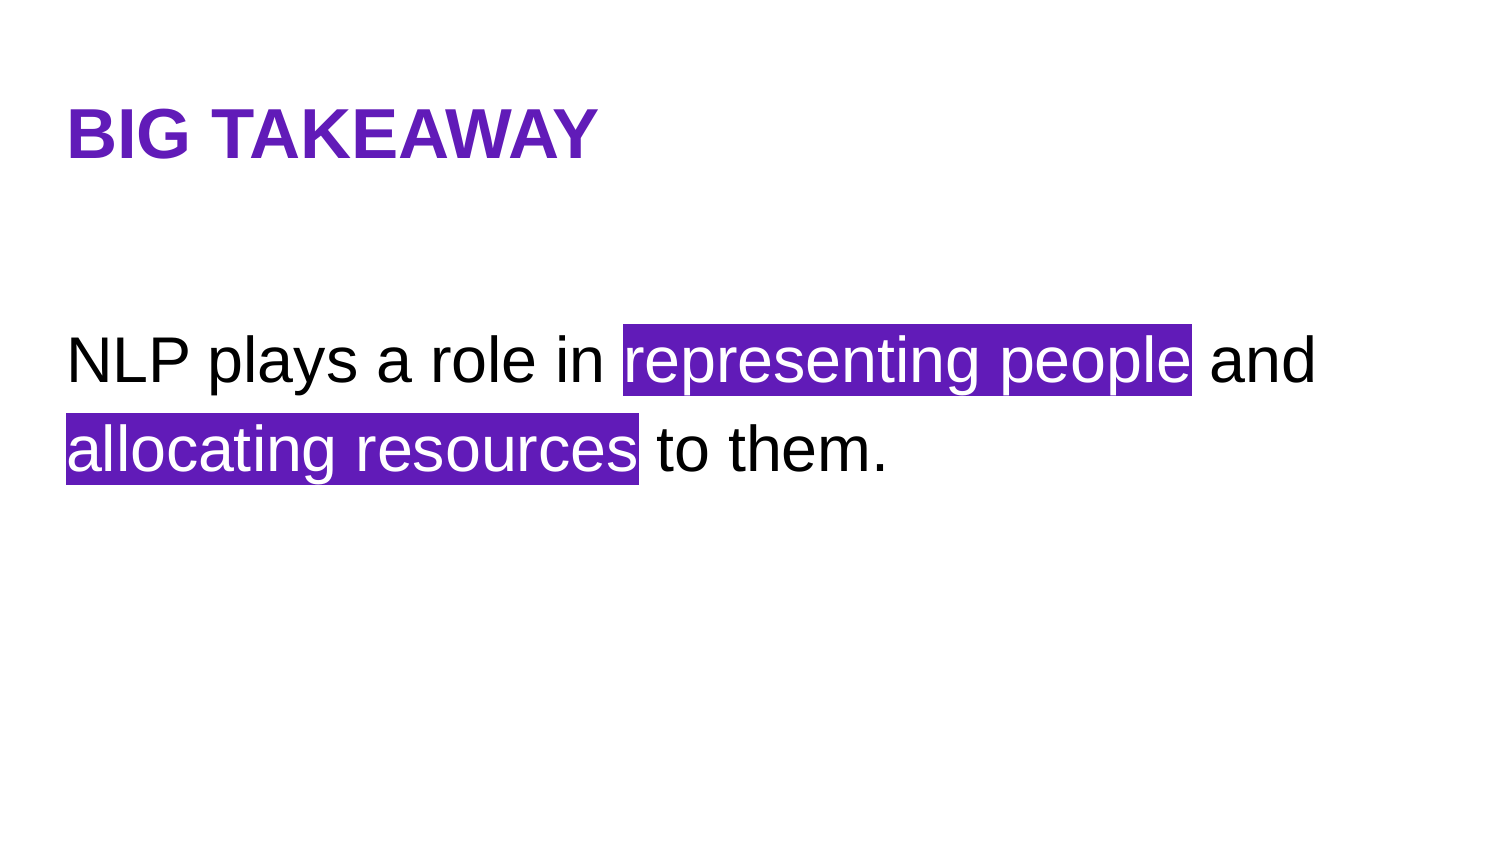

# BIG TAKEAWAY

NLP plays a role in representing people and allocating resources to them.